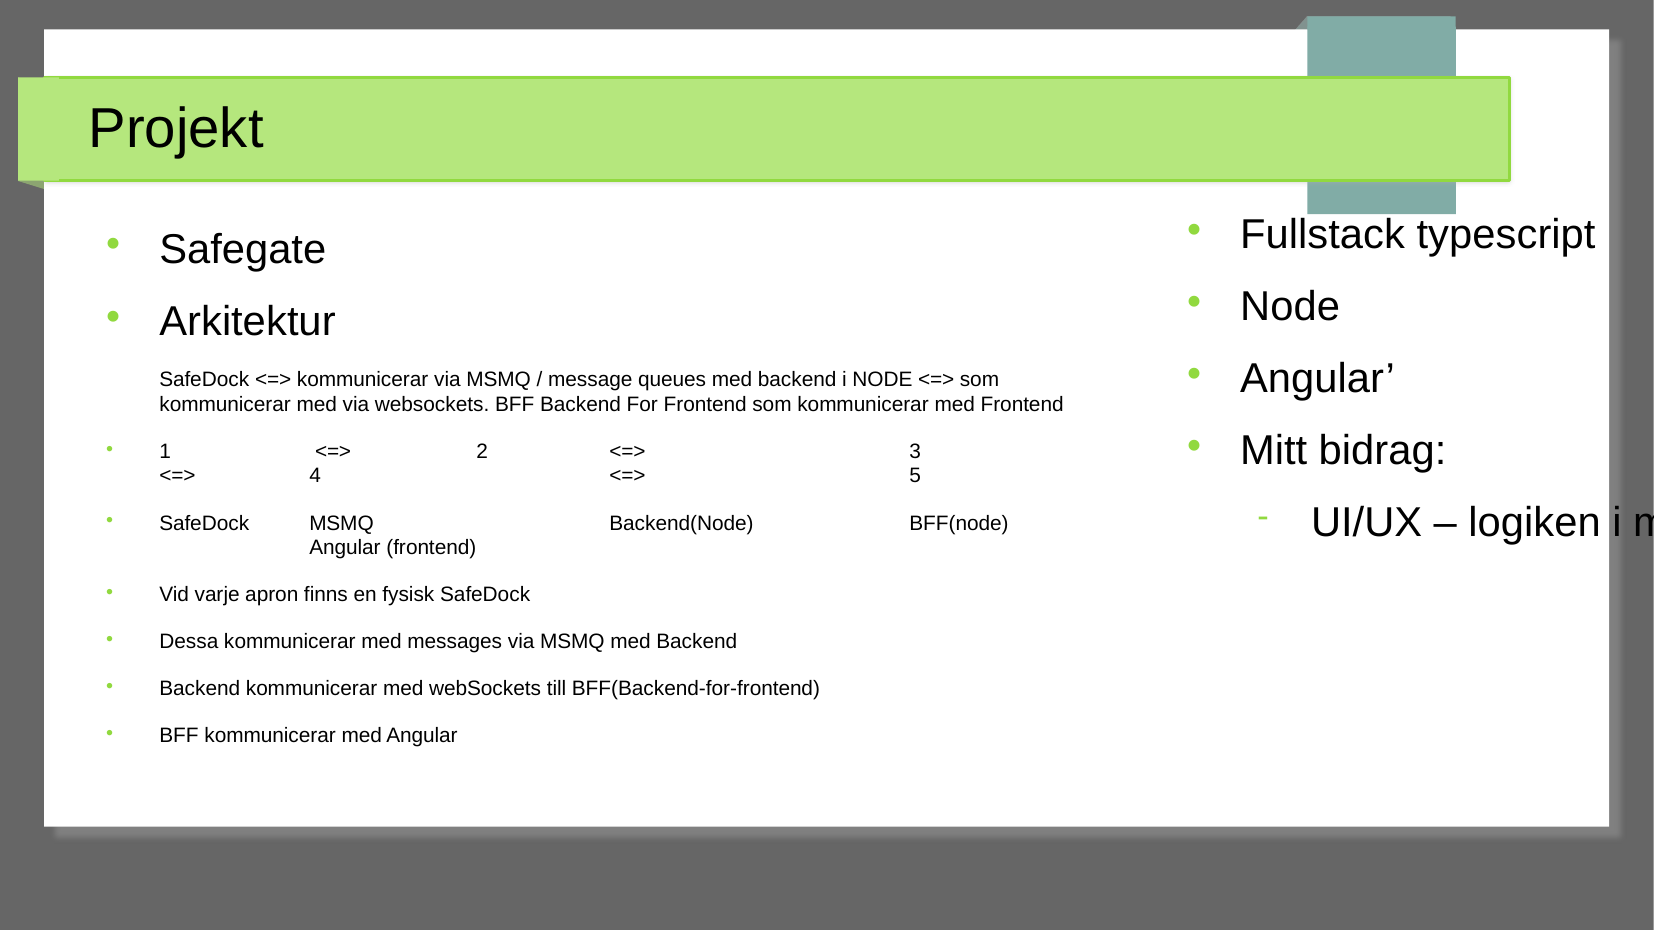

# Projekt
Fullstack typescript
Node
Angular’
Mitt bidrag:
UI/UX – logiken i meny
Safegate
Arkitektur
SafeDock <=> kommunicerar via MSMQ / message queues med backend i NODE <=> som kommunicerar med via websockets. BFF Backend For Frontend som kommunicerar med Frontend
1	 <=> 	   2 	<=> 		3 	<=>	4 		<=>		5
SafeDock	MSMQ		Backend(Node)		BFF(node) 		Angular (frontend)
Vid varje apron finns en fysisk SafeDock
Dessa kommunicerar med messages via MSMQ med Backend
Backend kommunicerar med webSockets till BFF(Backend-for-frontend)
BFF kommunicerar med Angular